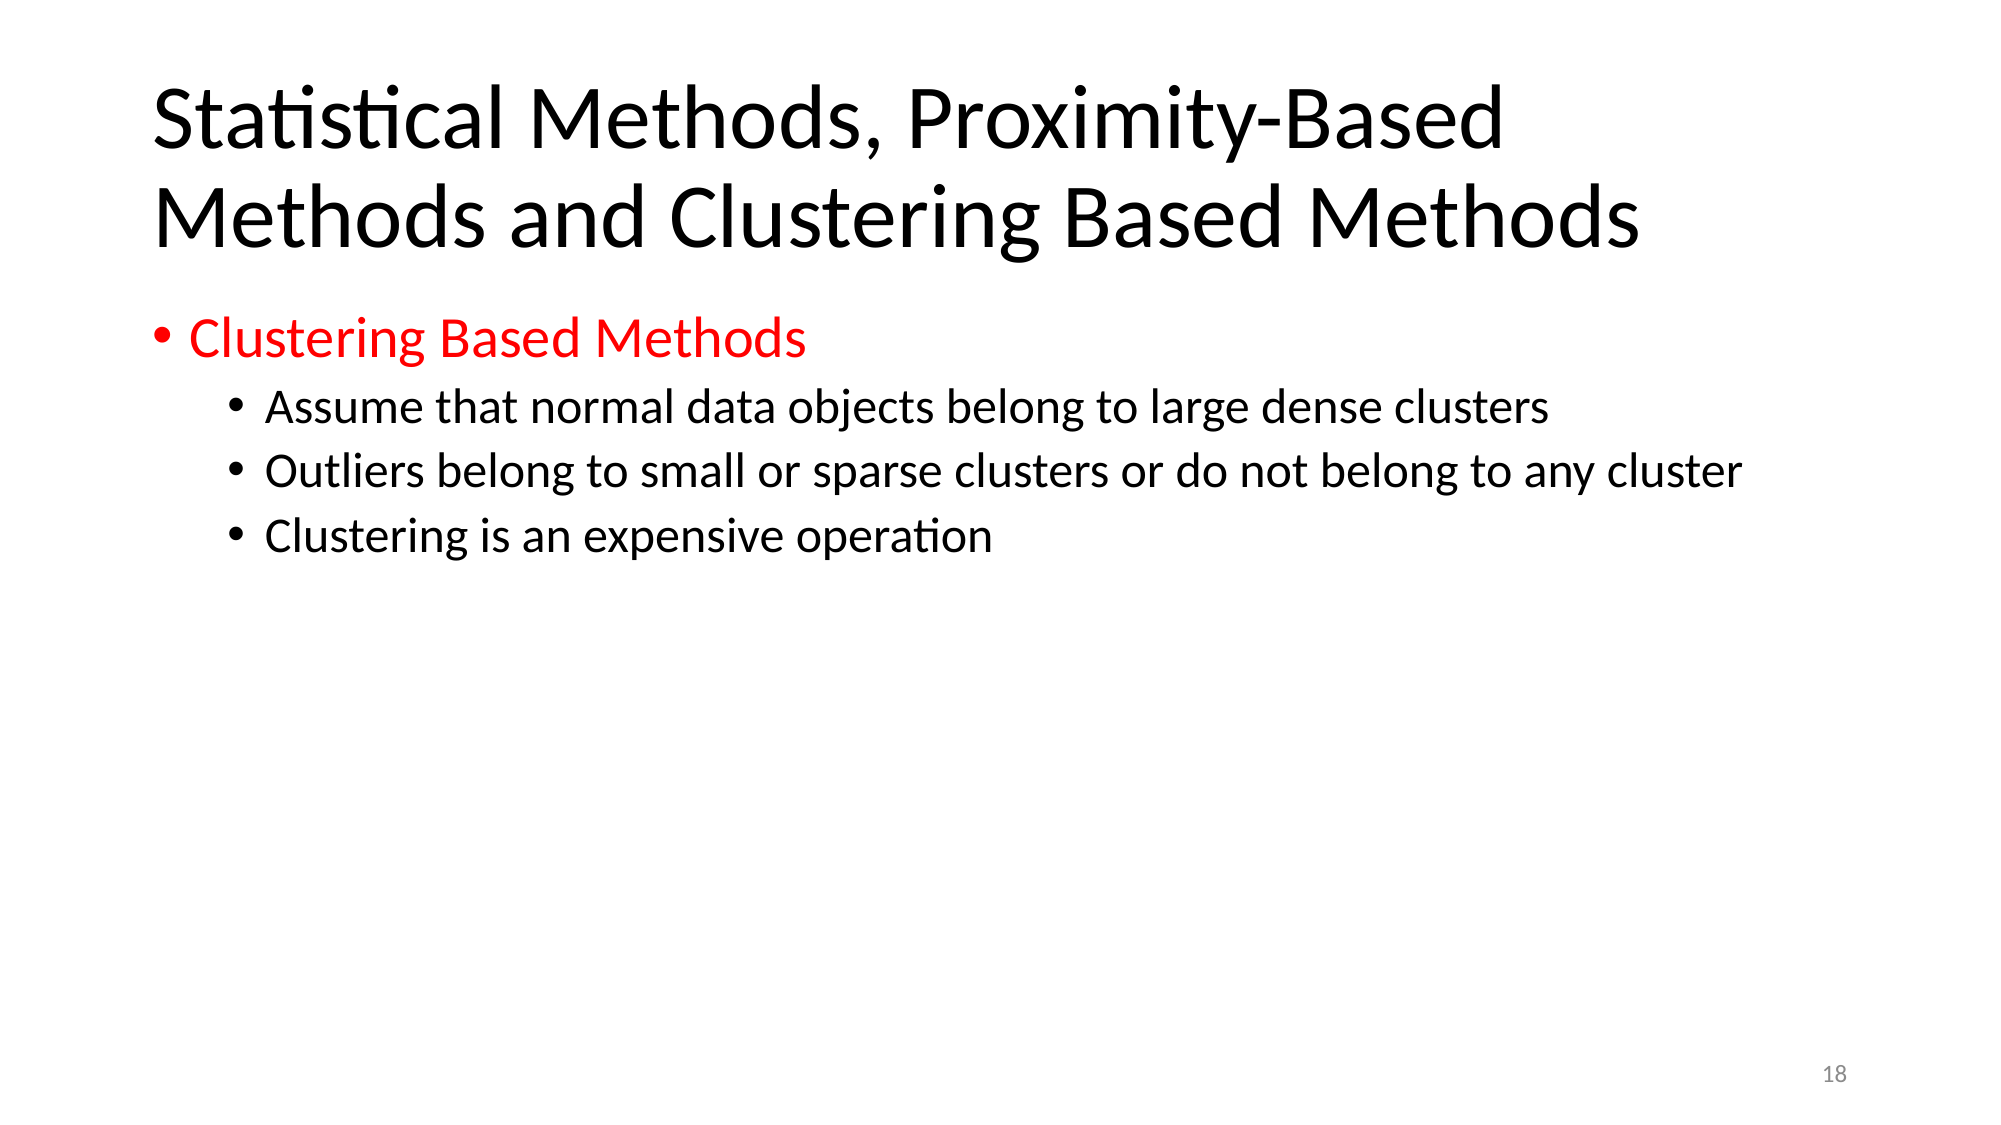

# Statistical Methods, Proximity-Based Methods and Clustering Based Methods
Clustering Based Methods
Assume that normal data objects belong to large dense clusters
Outliers belong to small or sparse clusters or do not belong to any cluster
Clustering is an expensive operation
18